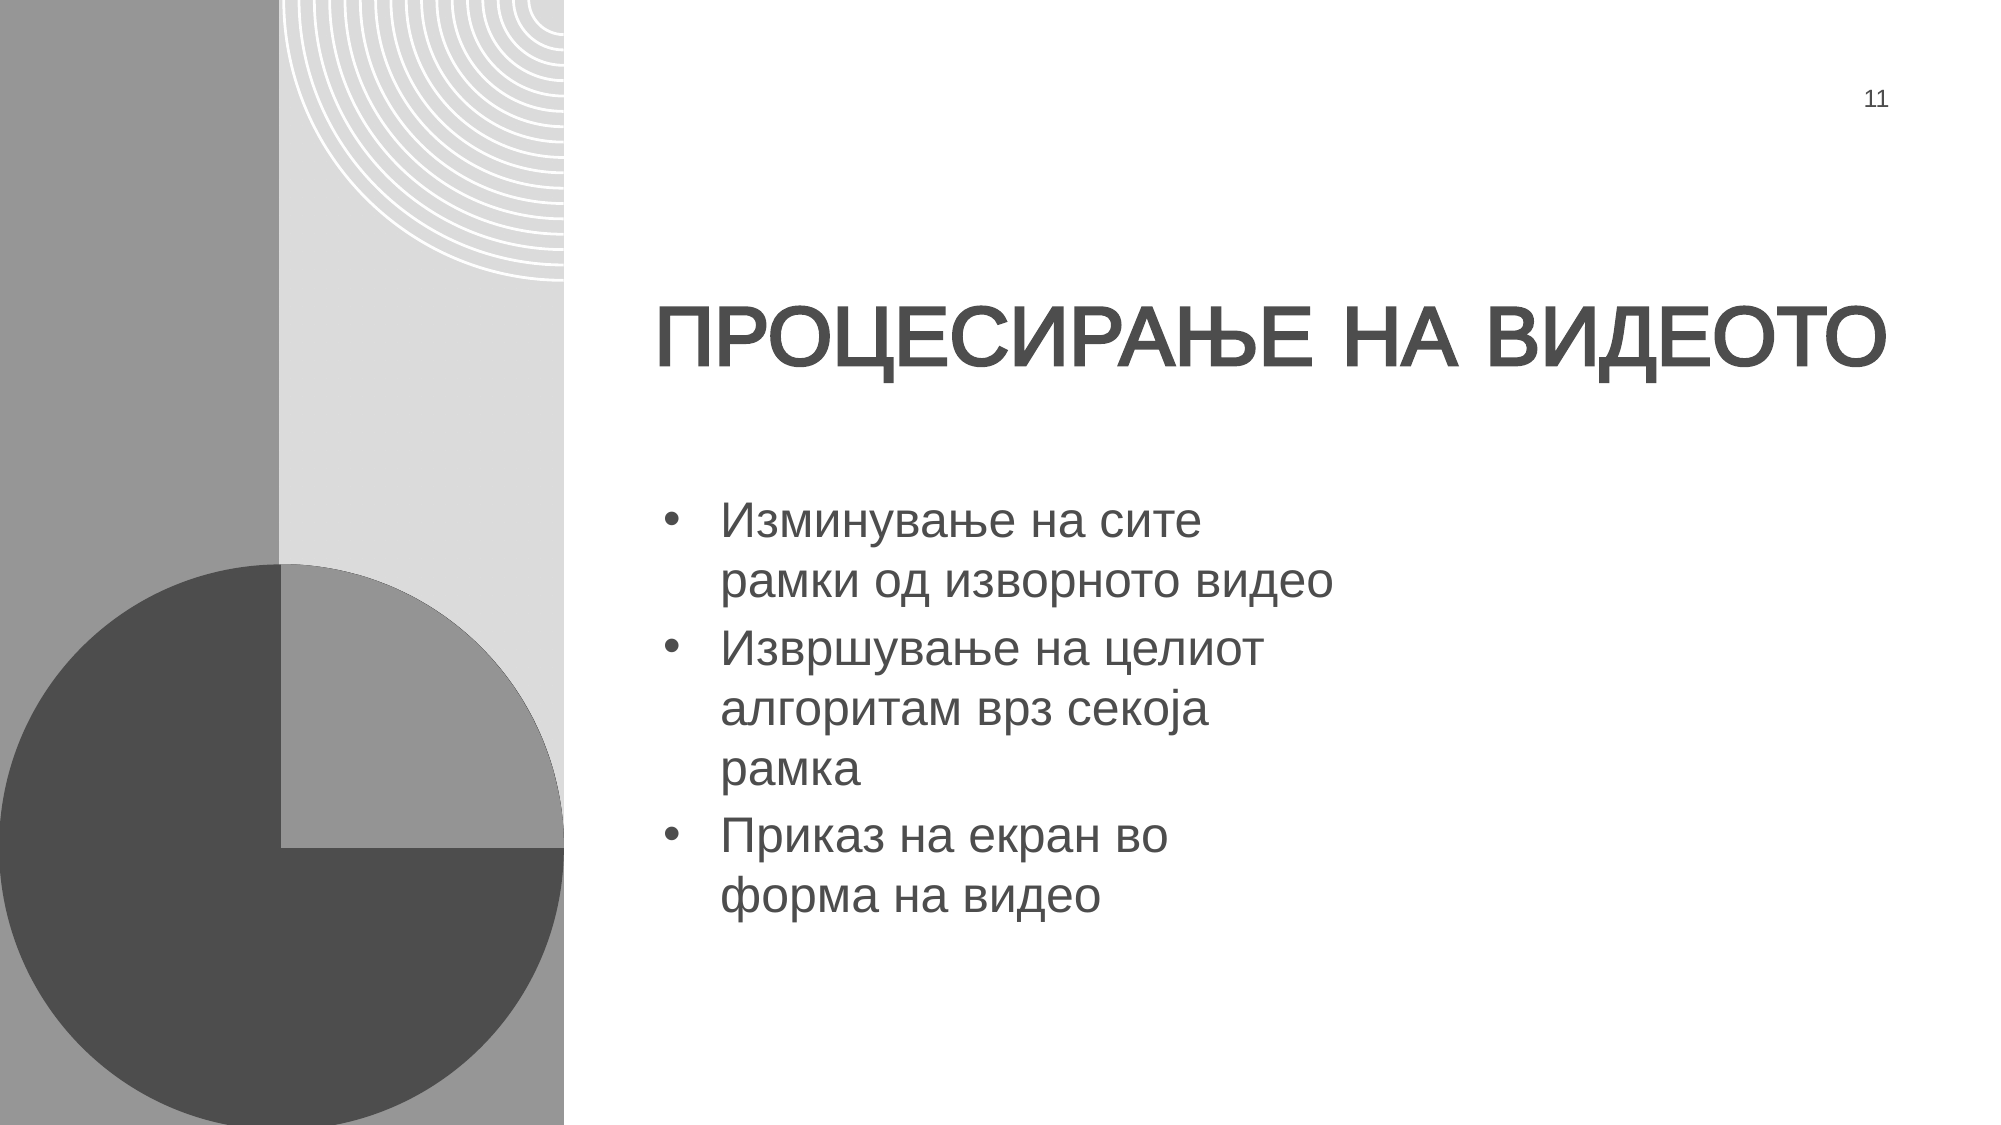

11
# Процесирање на видеото
Изминување на сите рамки од изворното видео
Извршување на целиот алгоритам врз секоја рамка
Приказ на екран во форма на видео